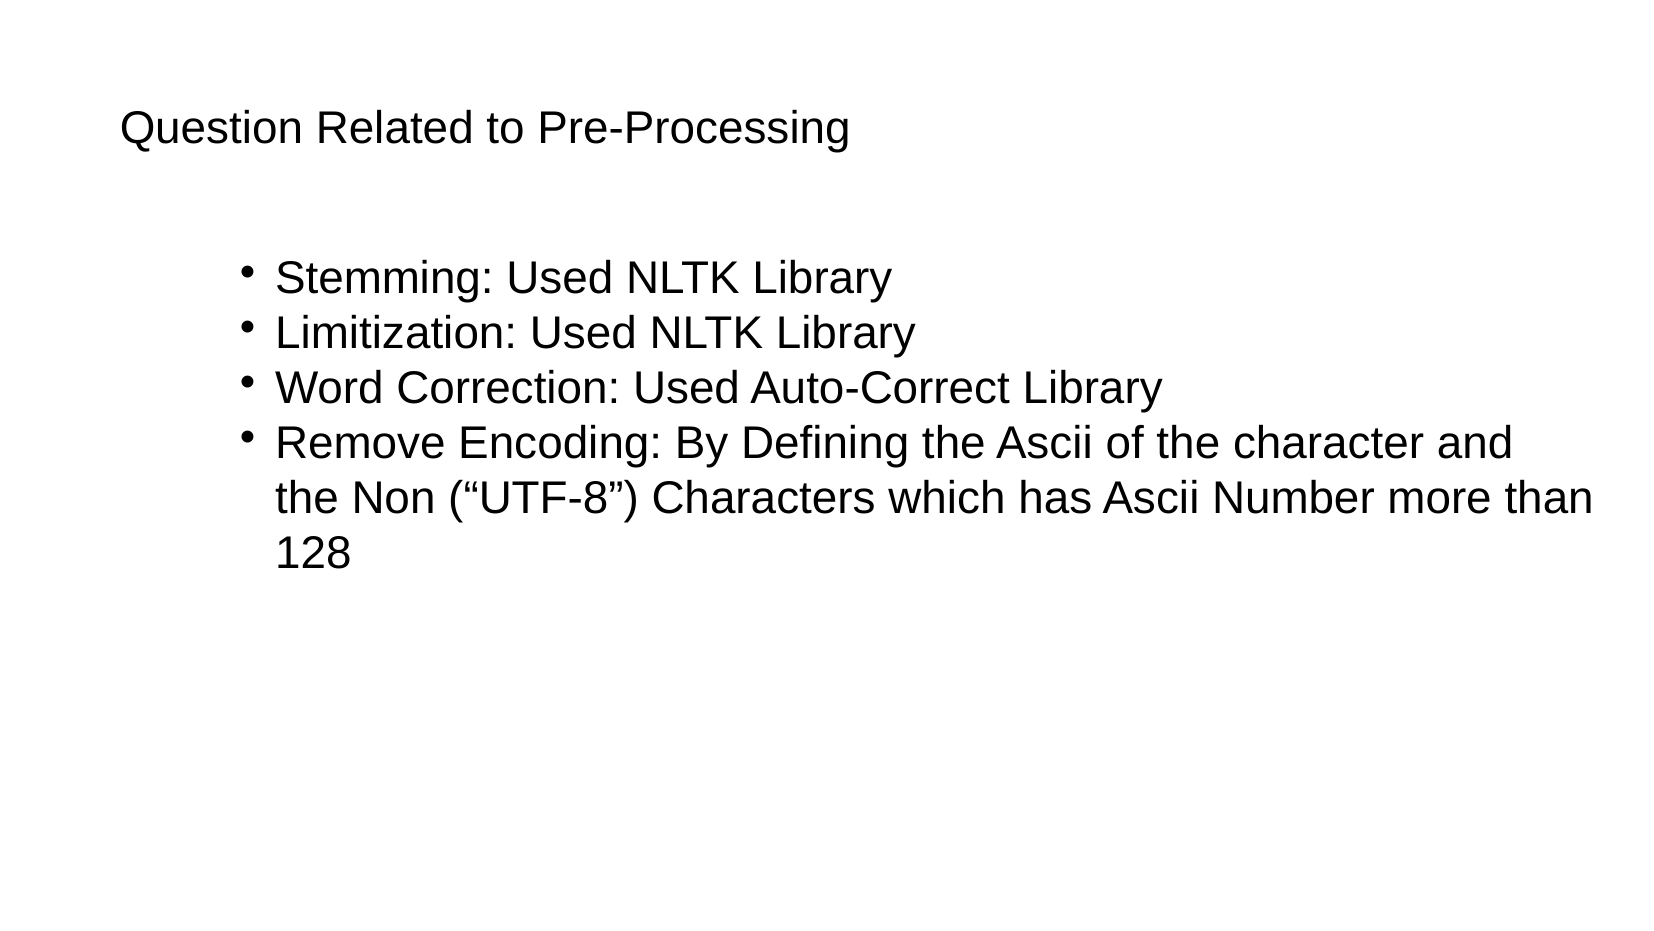

Question Related to Pre-Processing
Stemming: Used NLTK Library
Limitization: Used NLTK Library
Word Correction: Used Auto-Correct Library
Remove Encoding: By Defining the Ascii of the character and
the Non (“UTF-8”) Characters which has Ascii Number more than
128